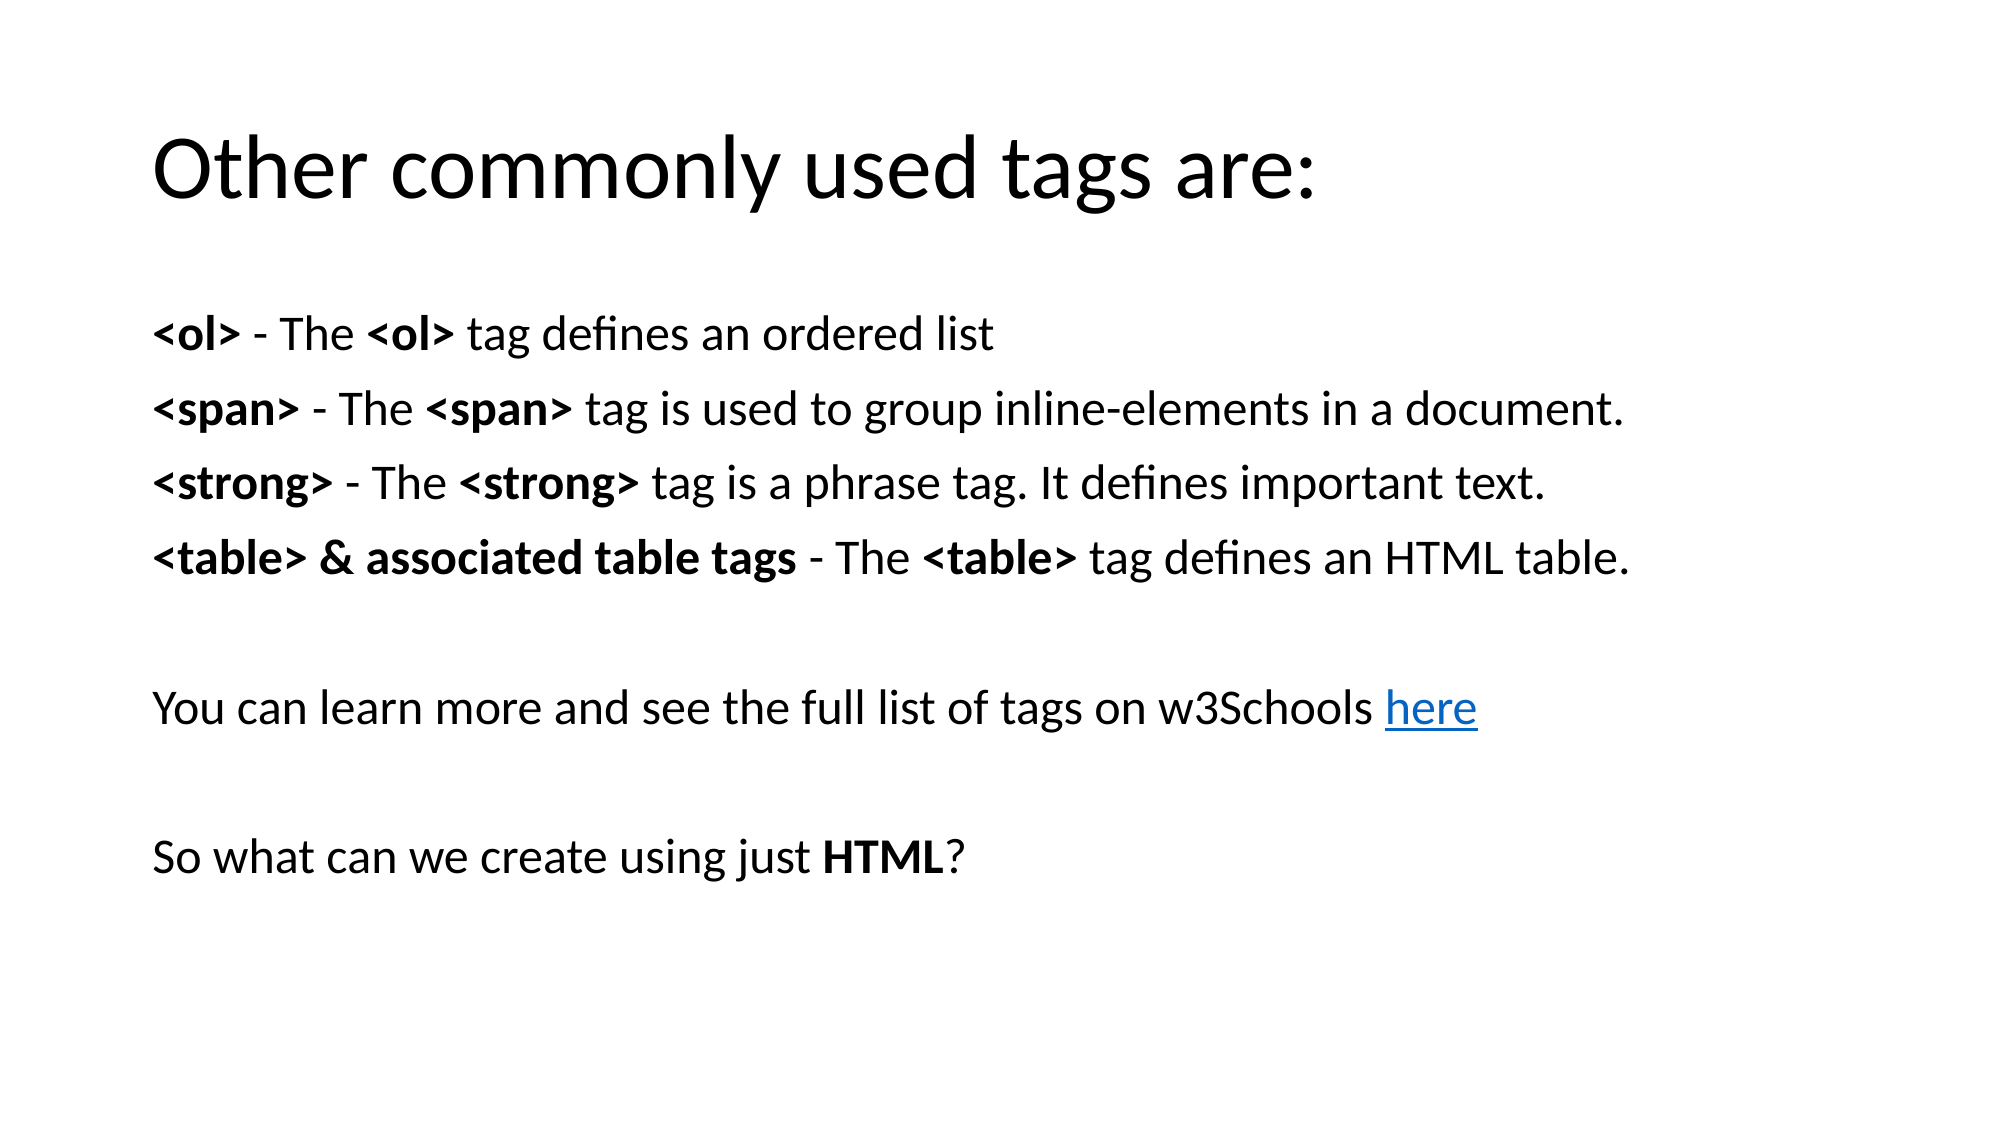

# Other commonly used tags are:
<ol> - The <ol> tag defines an ordered list
<span> - The <span> tag is used to group inline-elements in a document.
<strong> - The <strong> tag is a phrase tag. It defines important text.
<table> & associated table tags - The <table> tag defines an HTML table.

You can learn more and see the full list of tags on w3Schools here

So what can we create using just HTML?